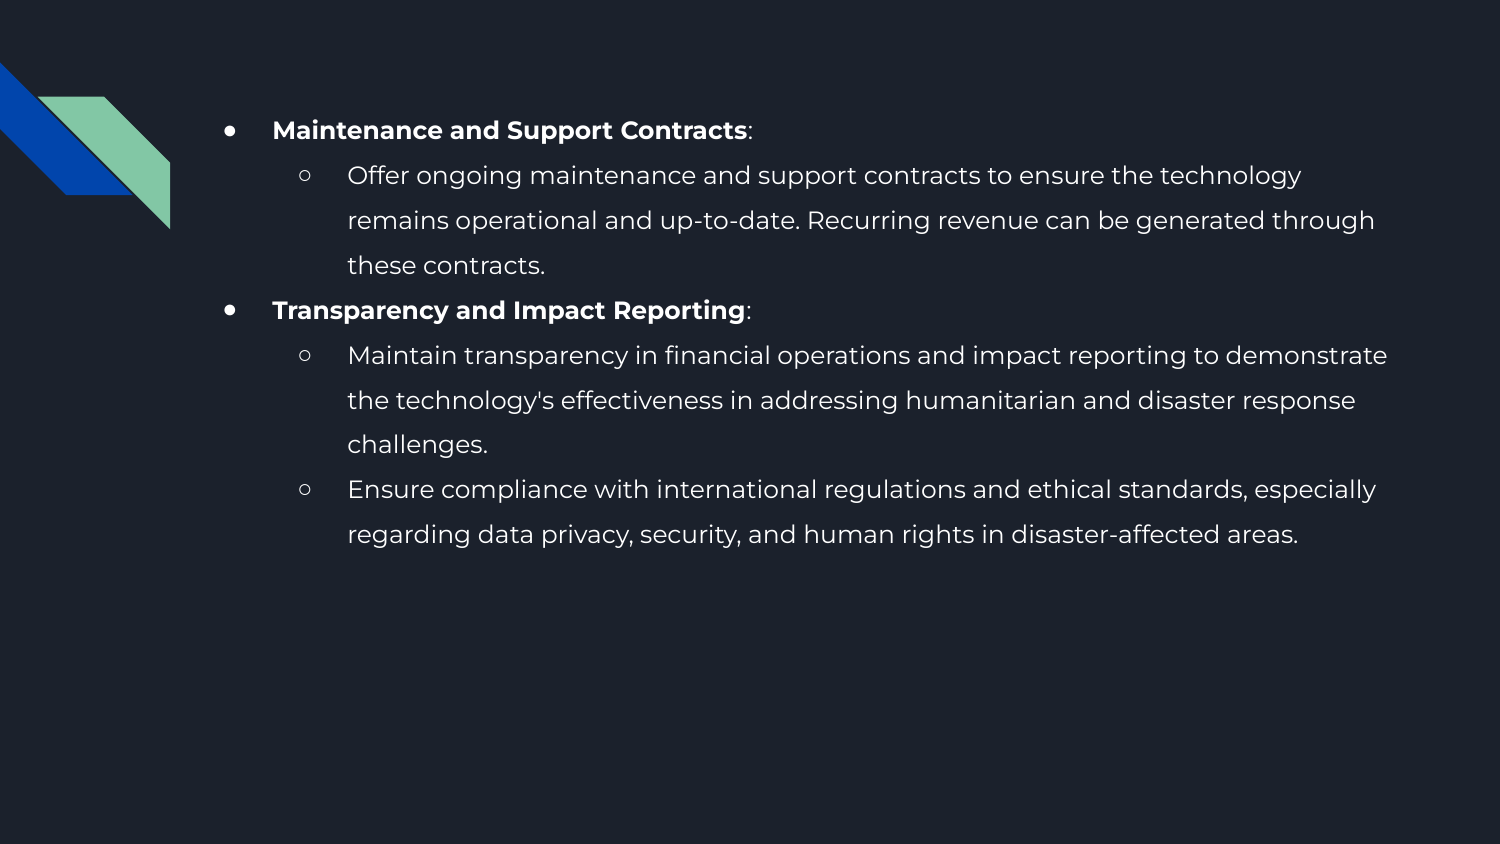

Maintenance and Support Contracts:
Offer ongoing maintenance and support contracts to ensure the technology remains operational and up-to-date. Recurring revenue can be generated through these contracts.
Transparency and Impact Reporting:
Maintain transparency in financial operations and impact reporting to demonstrate the technology's effectiveness in addressing humanitarian and disaster response challenges.
Ensure compliance with international regulations and ethical standards, especially regarding data privacy, security, and human rights in disaster-affected areas.